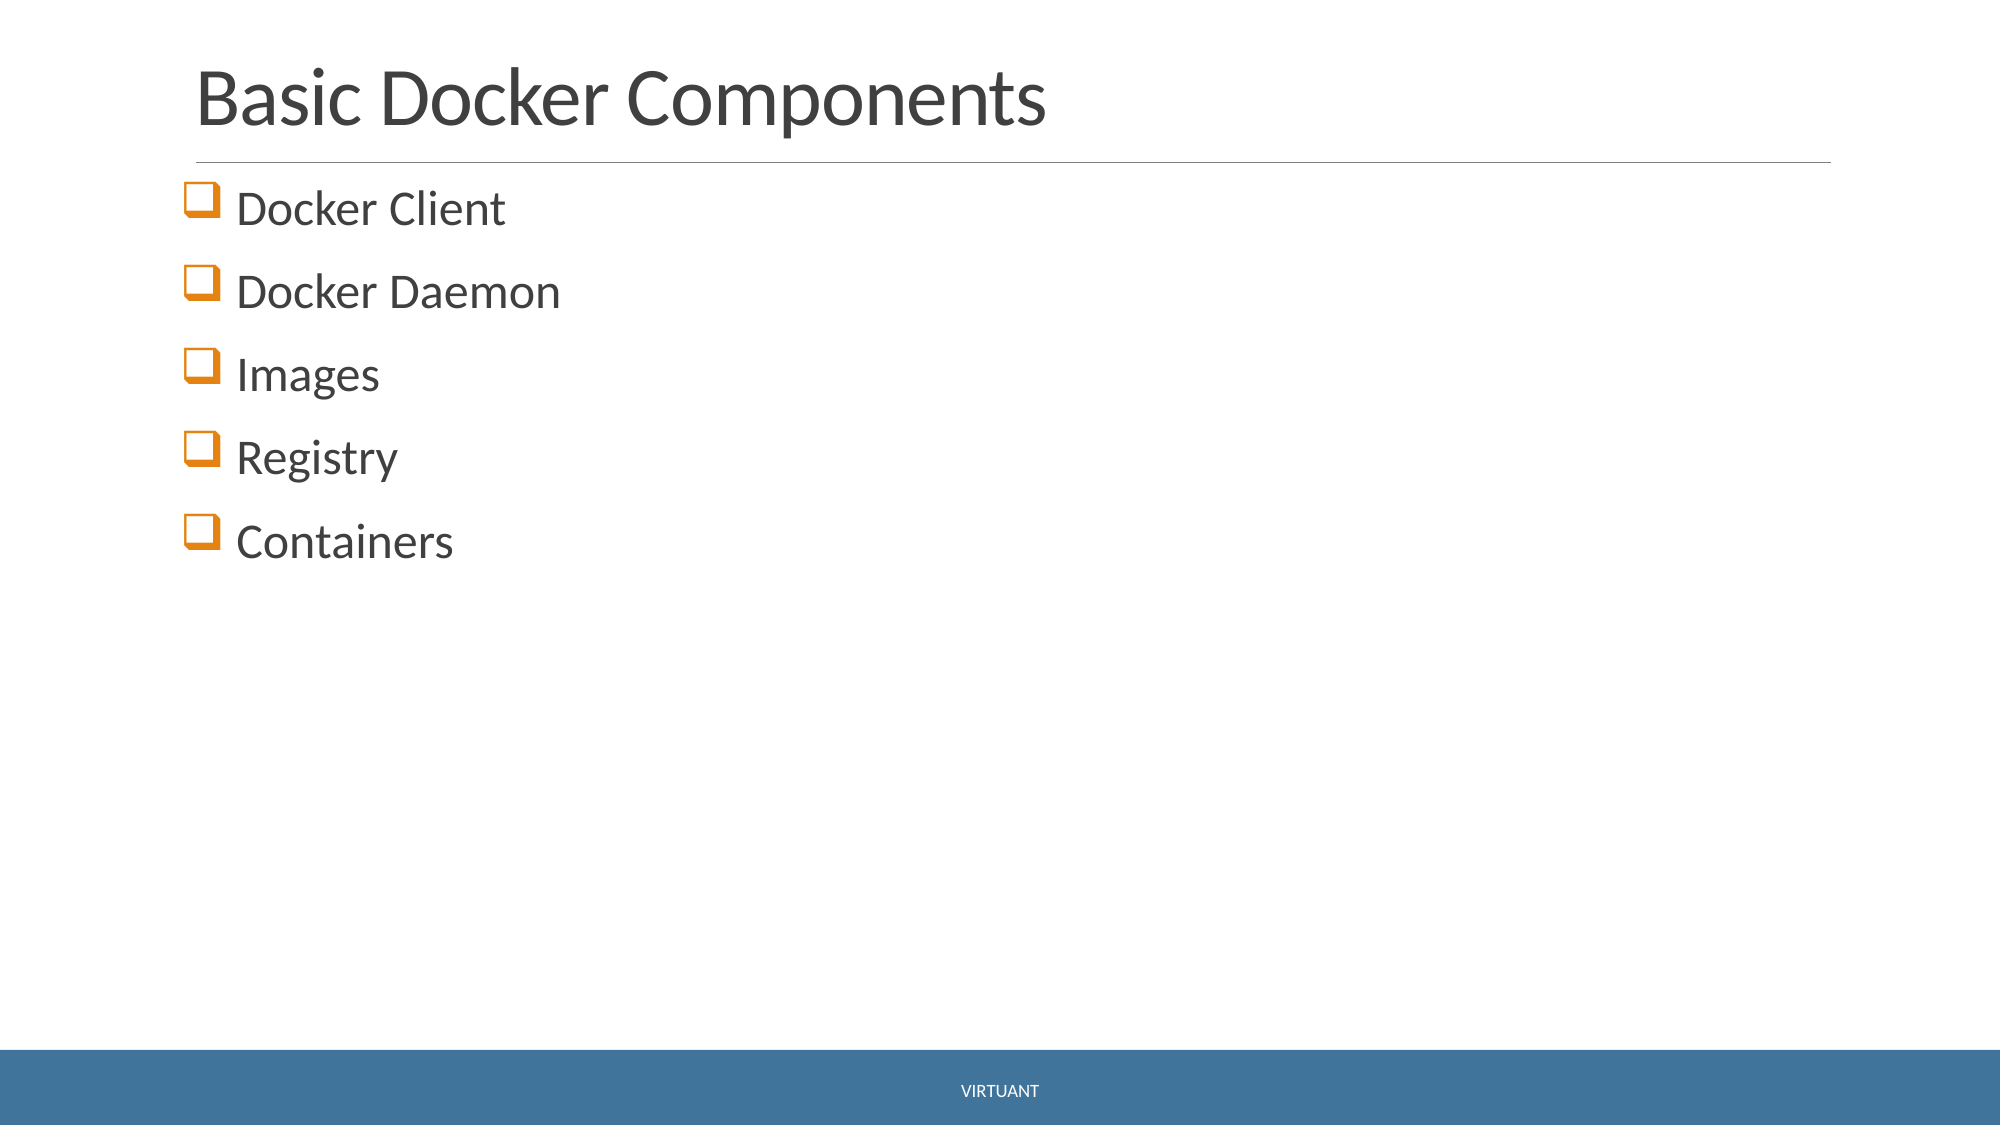

# Basic Docker Components
 Docker Client
 Docker Daemon
 Images
 Registry
 Containers

Virtuant